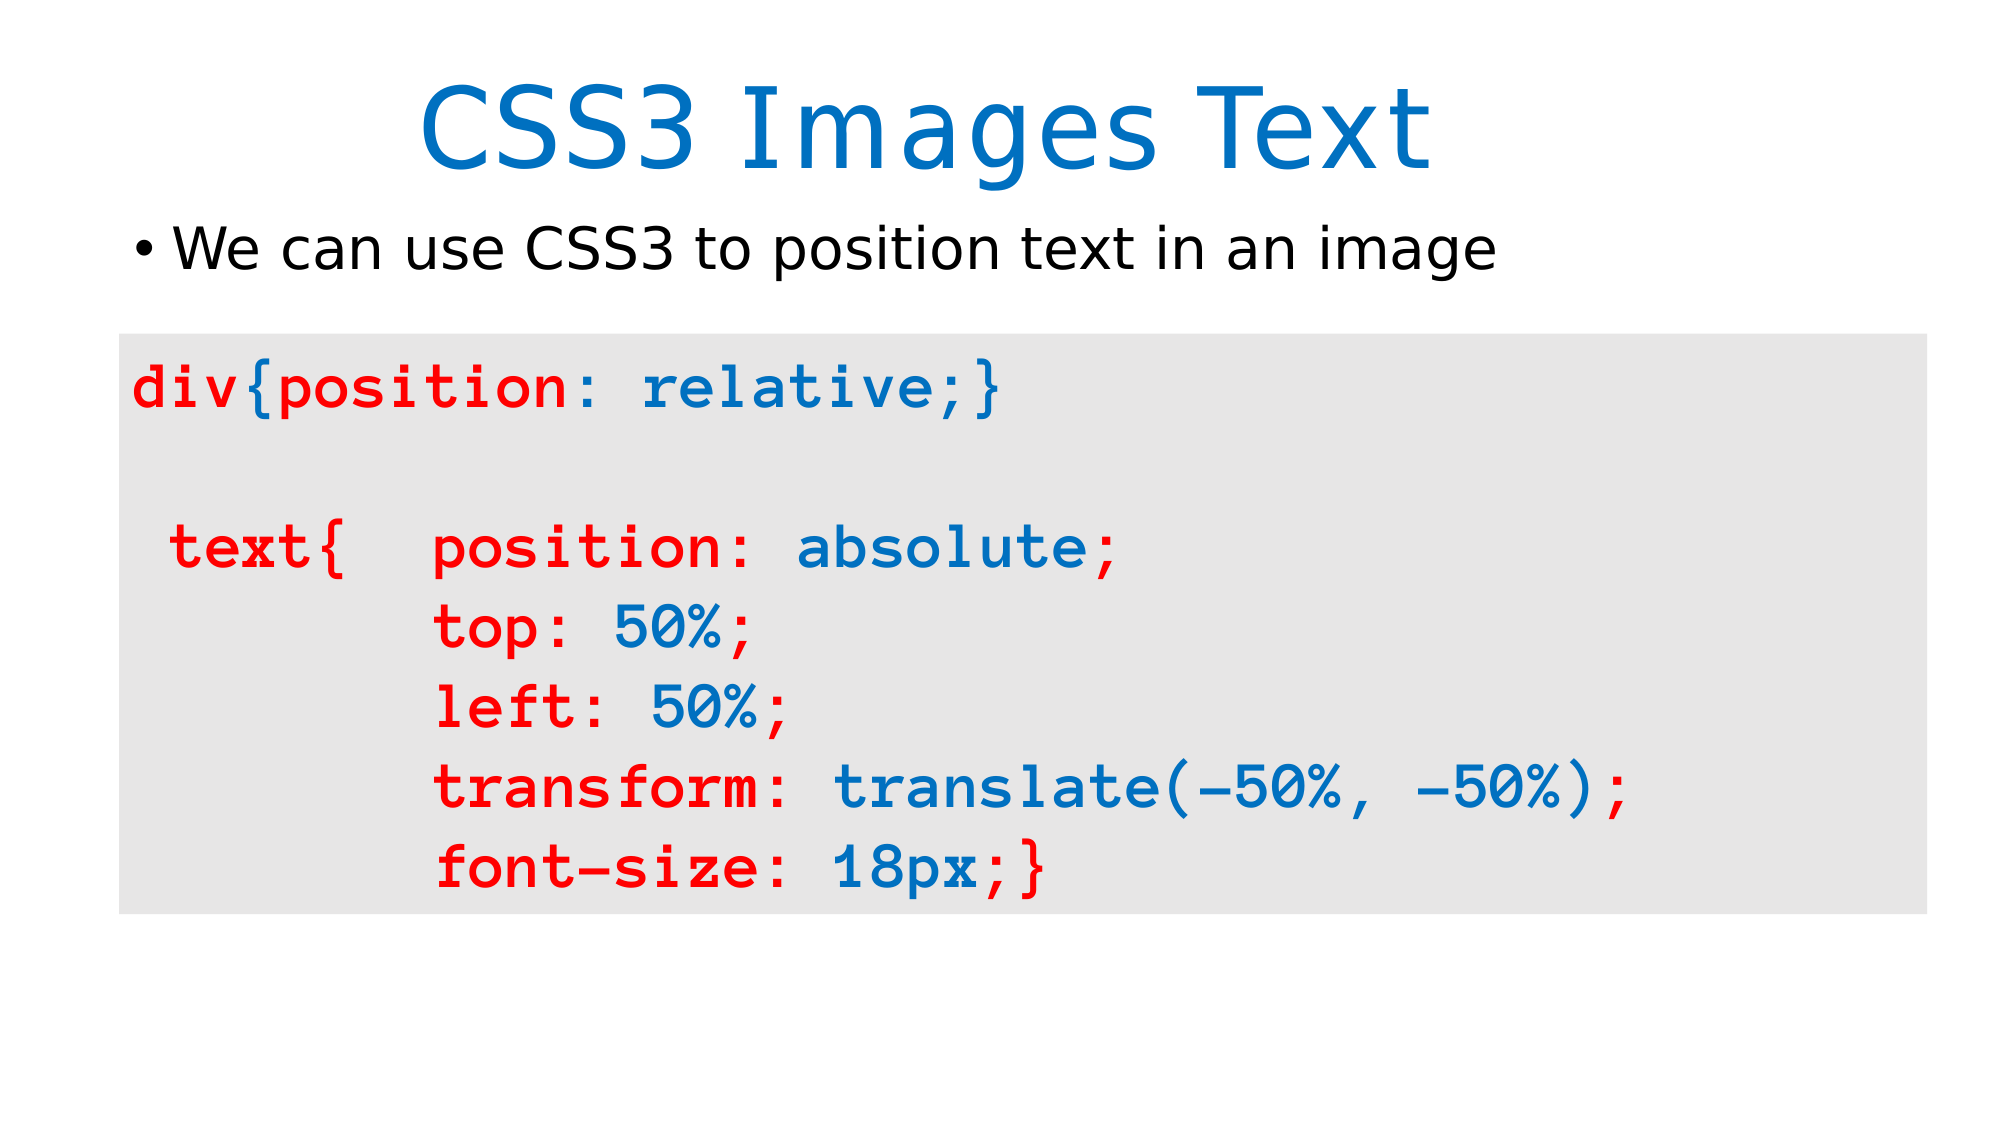

# CSS3 Images Text
We can use CSS3 to position text in an image
div{position: relative;}

 text{	position: absolute;
    		top: 50%;
    		left: 50%;
    		transform: translate(-50%, -50%);
    		font-size: 18px;}